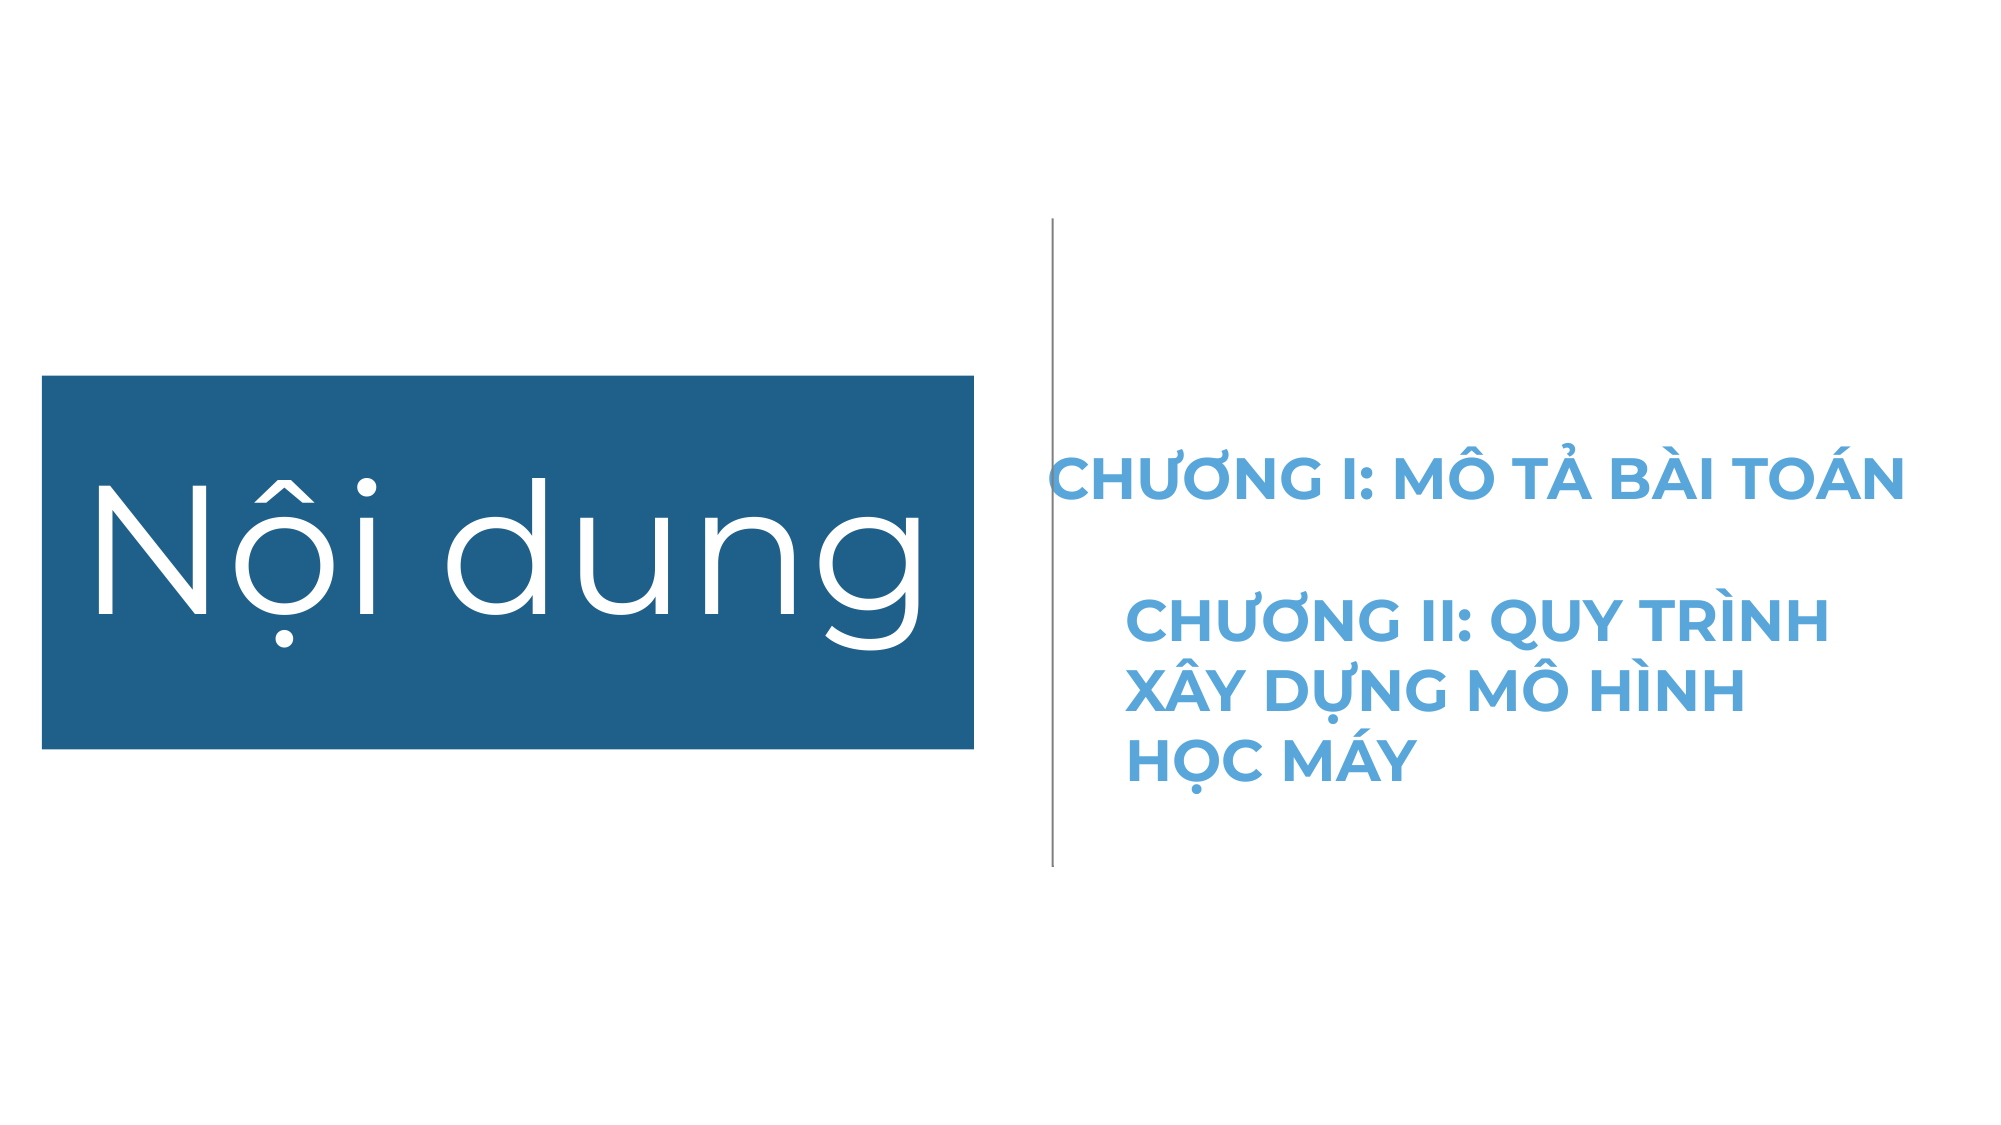

Nội dung
CHƯƠNG I: MÔ TẢ BÀI TOÁN
CHƯƠNG II: QUY TRÌNH XÂY DỰNG MÔ HÌNH HỌC MÁY